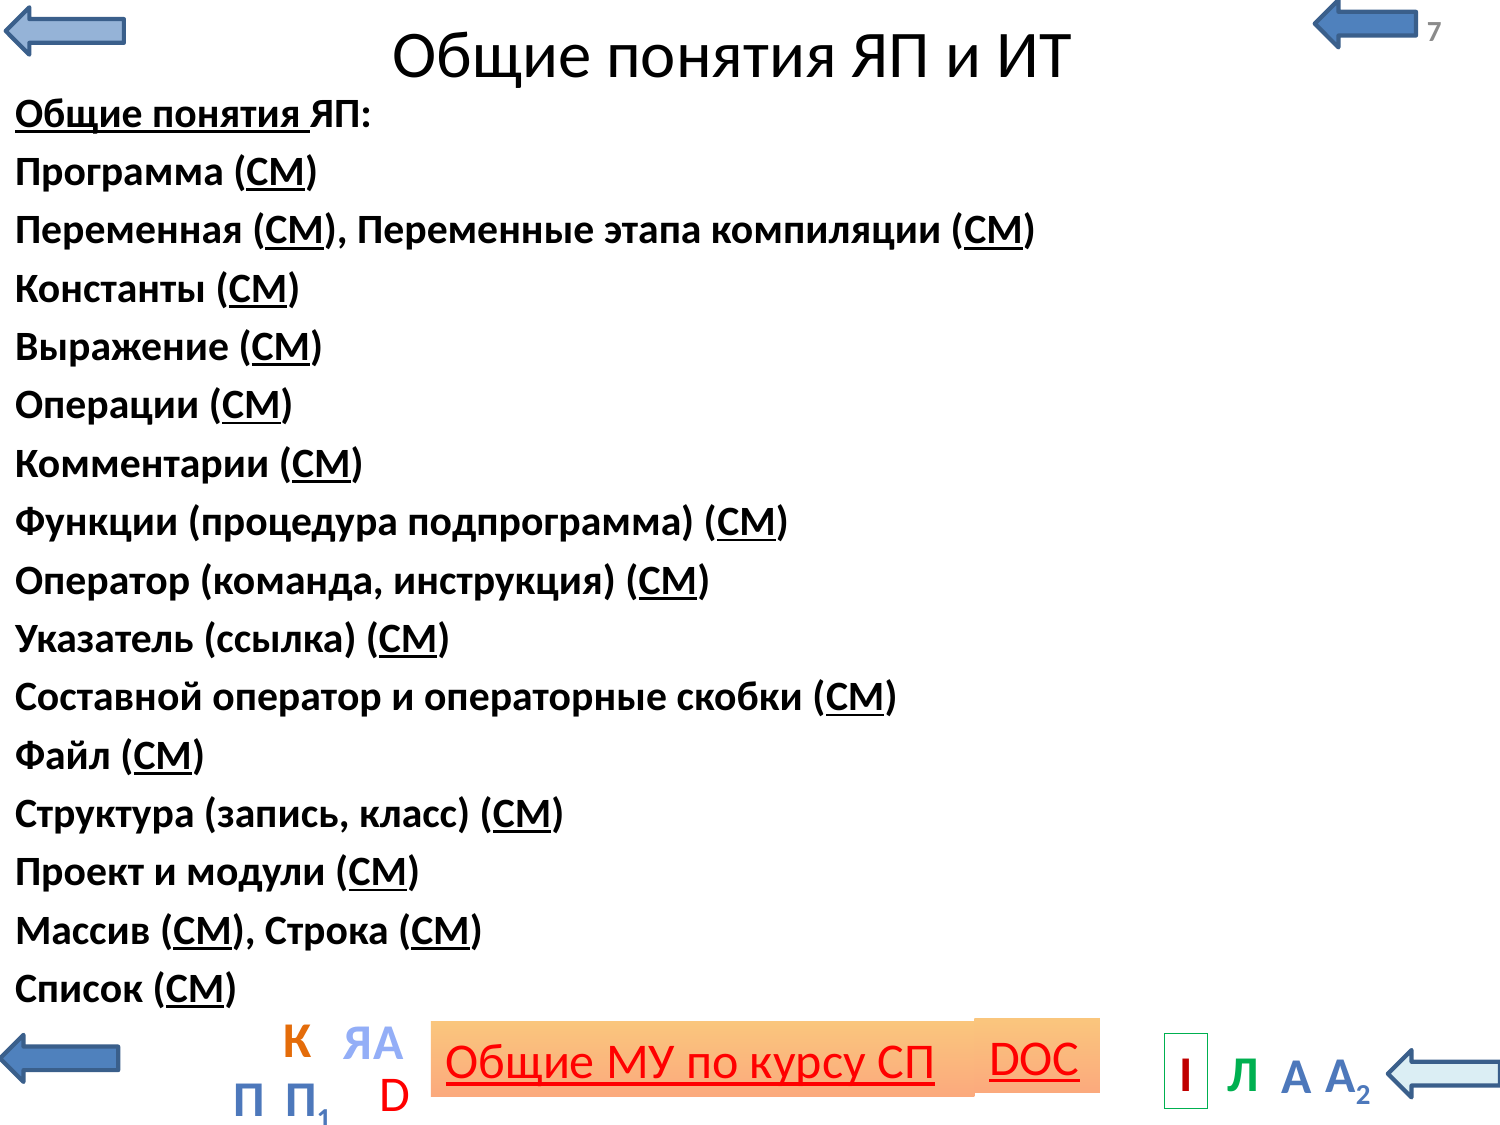

# Общие понятия ЯП и ИТ
7
Общие понятия ЯП:
Программа (СМ)
Переменная (СМ), Переменные этапа компиляции (СМ)
Константы (СМ)
Выражение (СМ)
Операции (СМ)
Комментарии (СМ)
Функции (процедура подпрограмма) (СМ)
Оператор (команда, инструкция) (СМ)
Указатель (ссылка) (СМ)
Составной оператор и операторные скобки (СМ)
Файл (СМ)
Структура (запись, класс) (СМ)
Проект и модули (СМ)
Массив (СМ), Строка (СМ)
Список (СМ)